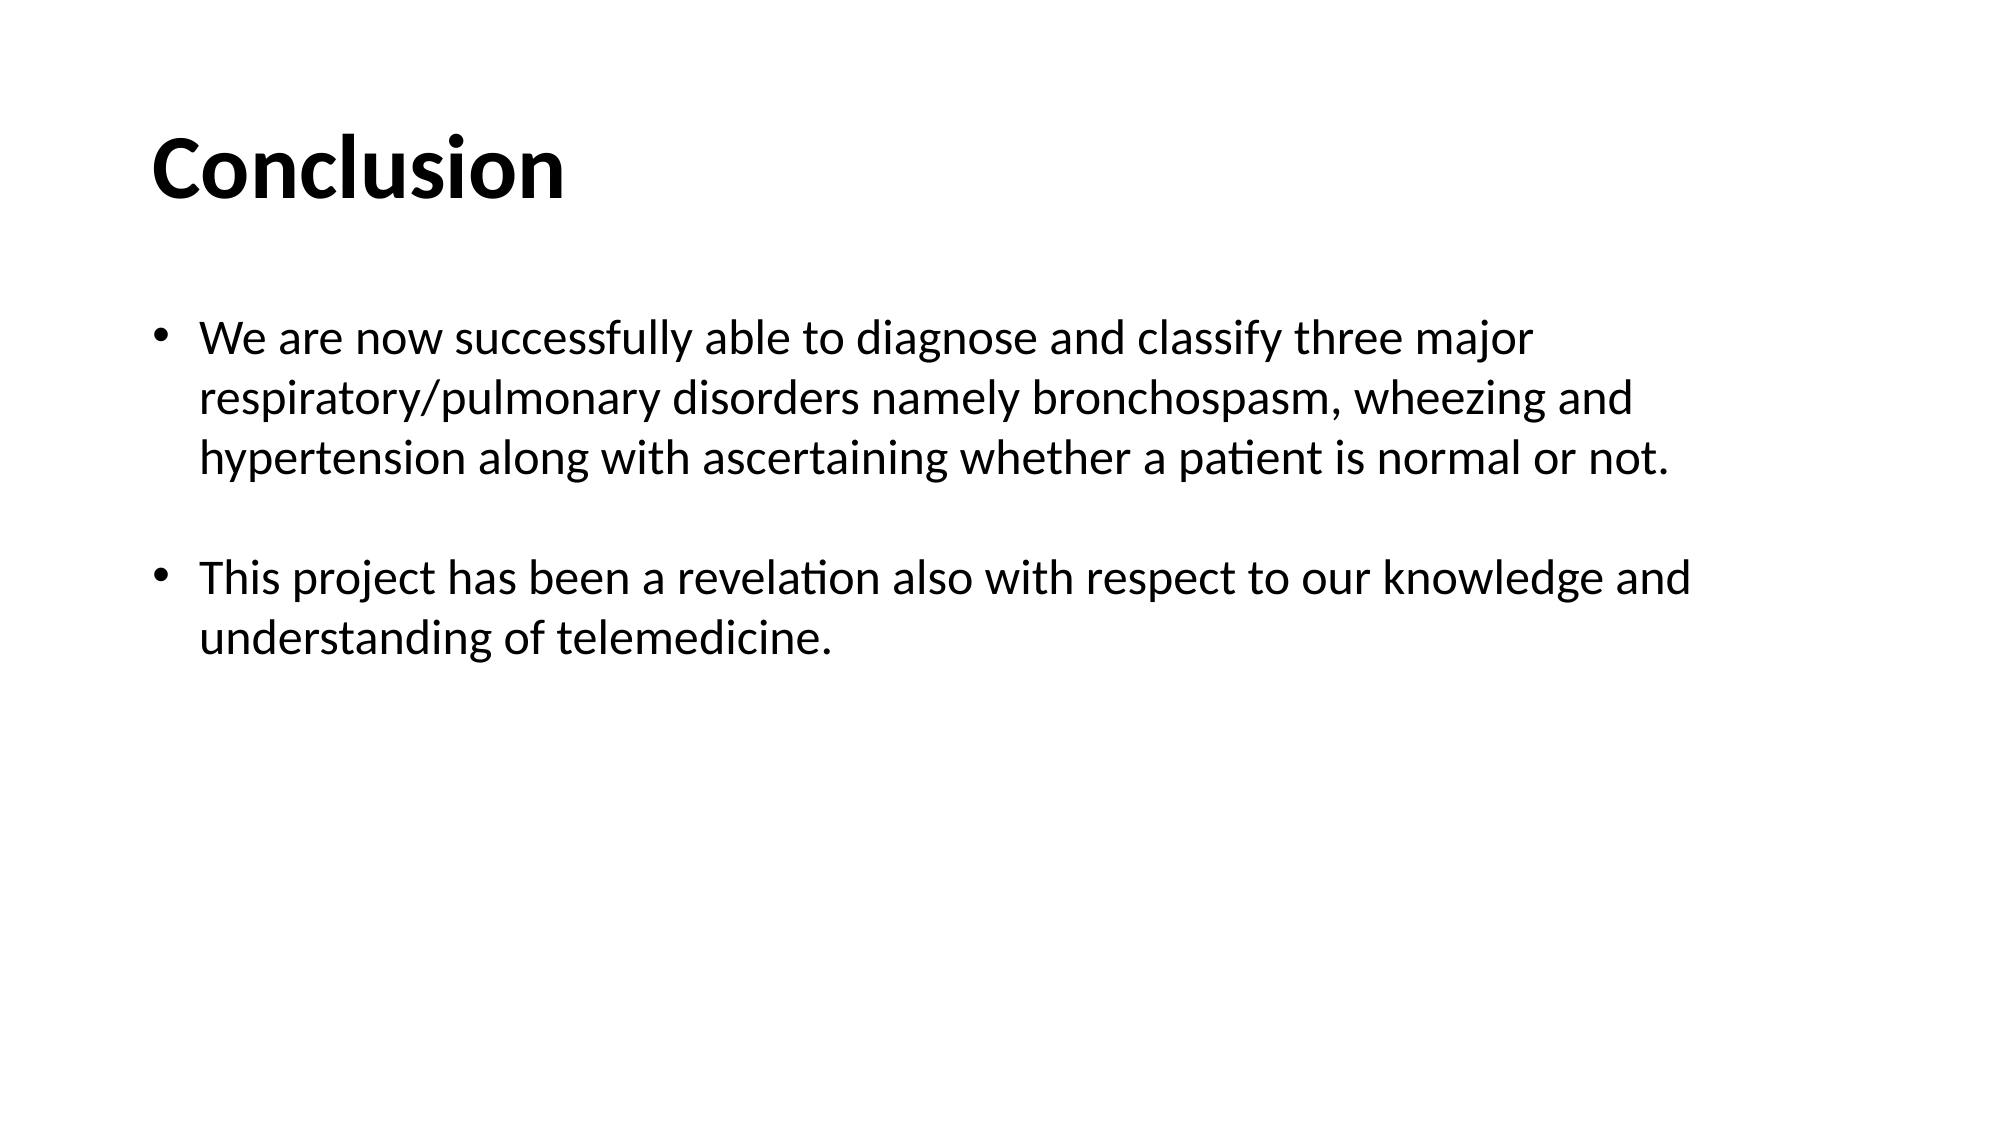

# Conclusion
We are now successfully able to diagnose and classify three major respiratory/pulmonary disorders namely bronchospasm, wheezing and hypertension along with ascertaining whether a patient is normal or not.

This project has been a revelation also with respect to our knowledge and understanding of telemedicine.